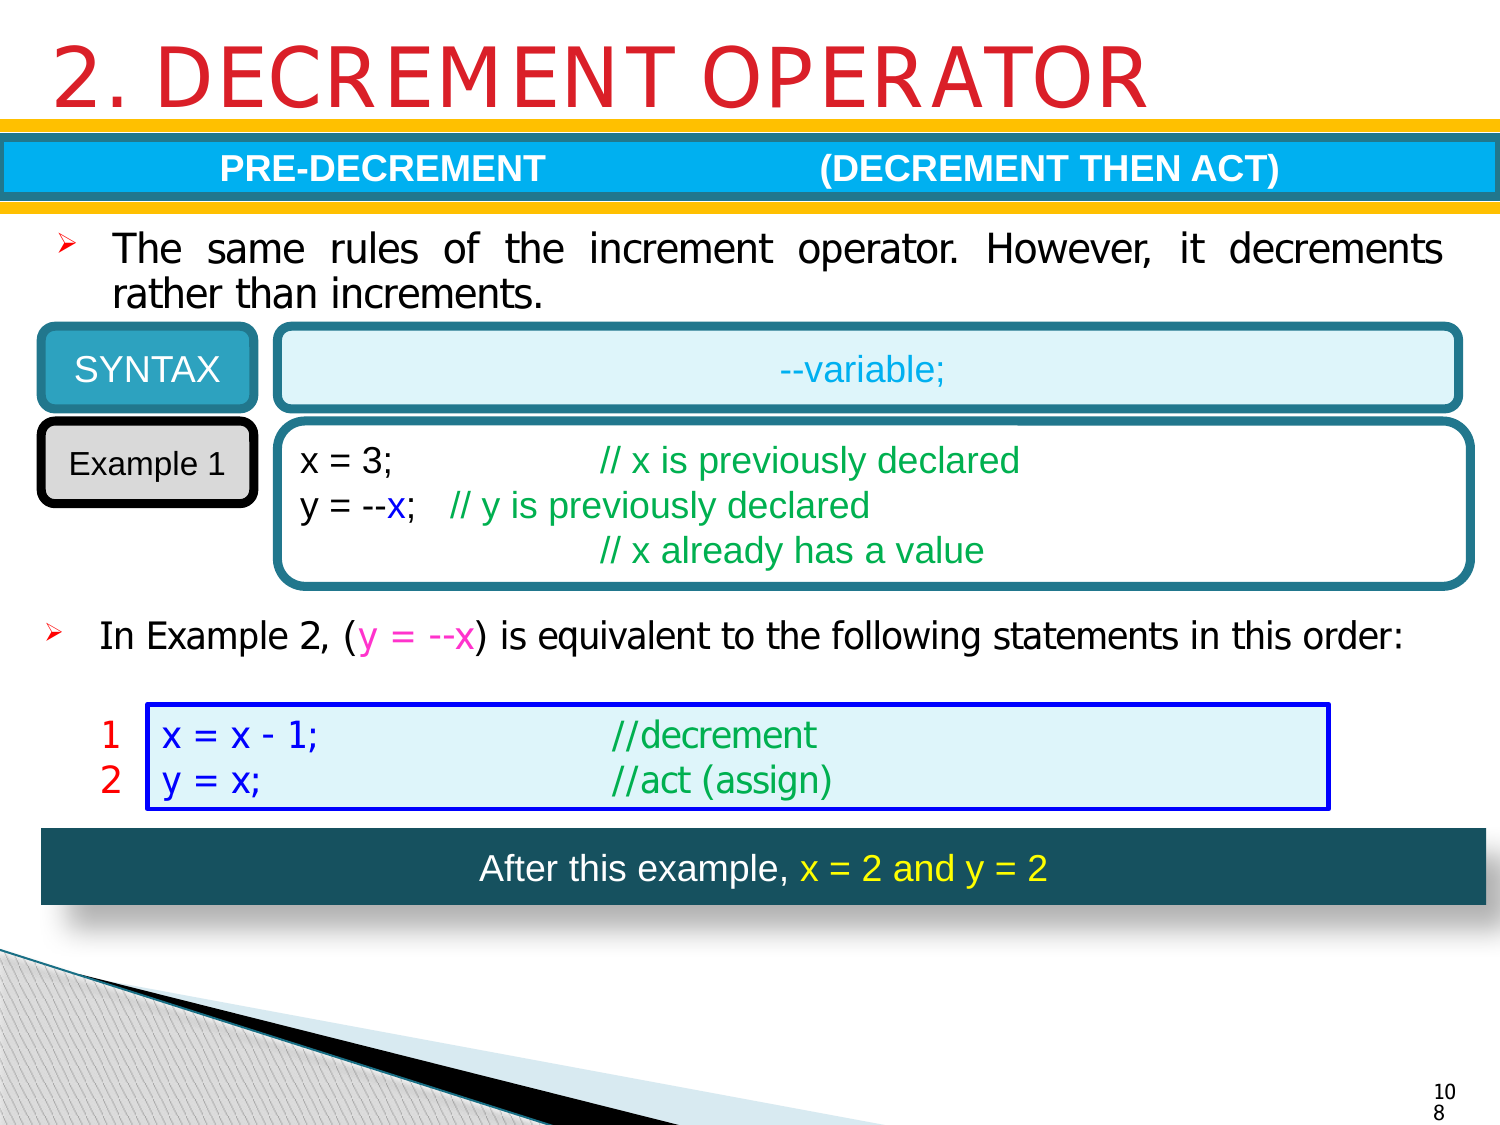

# 2. DECREMENT OPERATOR
PRE-DECREMENT		(DECREMENT THEN ACT)
The same rules of the increment operator. However, it decrements rather than increments.
SYNTAX
--variable;
Example 1
x = 3; 		// x is previously declared
y = --x;	// y is previously declared
		// x already has a value
In Example 2, (y = --x) is equivalent to the following statements in this order:
1
2
x = x - 1;		//decrement
y = x;			//act (assign)
After this example, x = 2 and y = 2
108